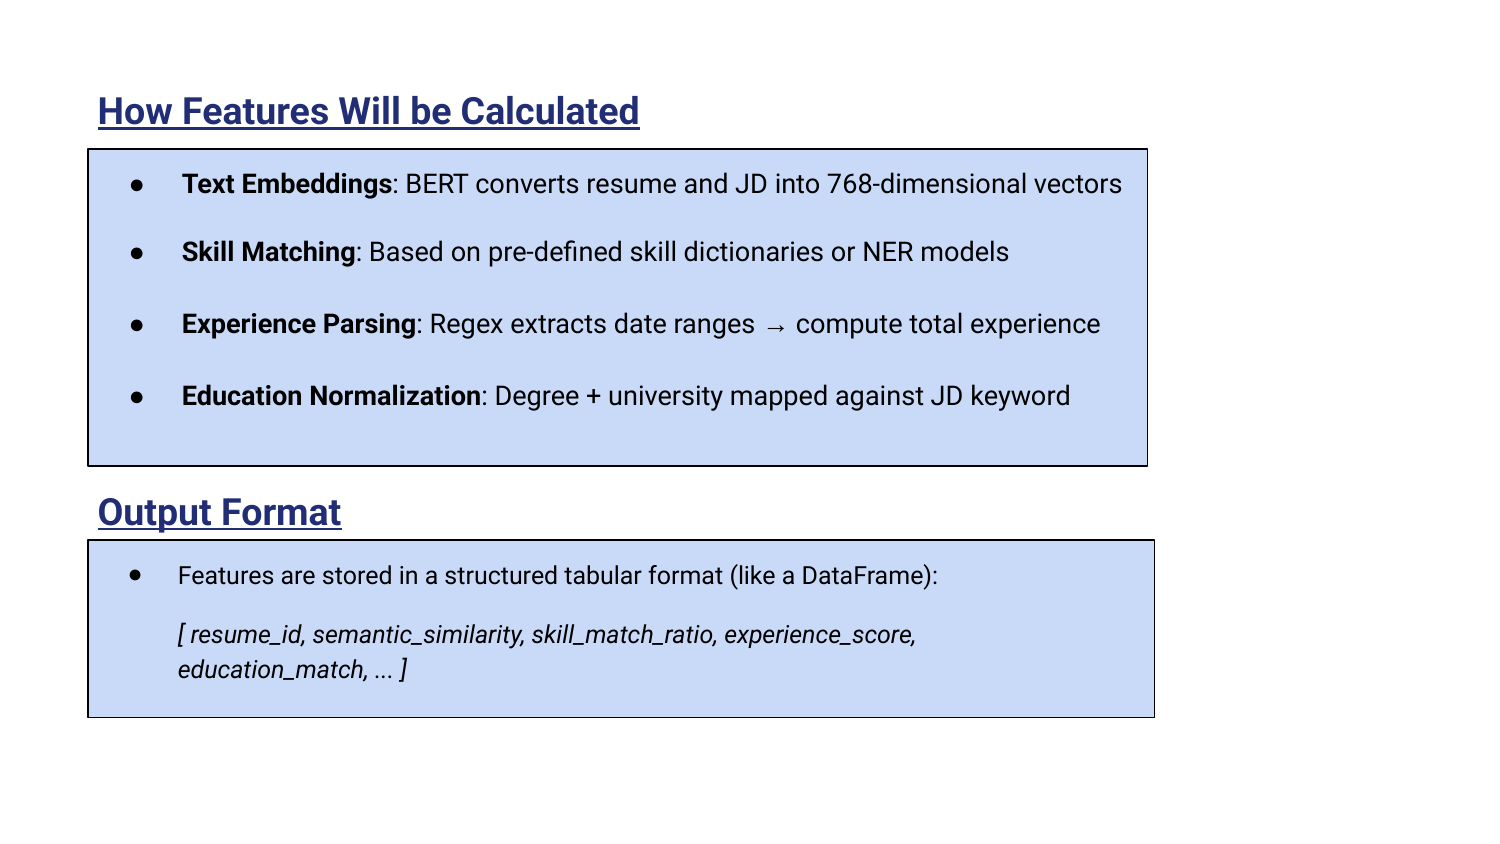

How Features Will be Calculated
Text Embeddings: BERT converts resume and JD into 768-dimensional vectors
Skill Matching: Based on pre-defined skill dictionaries or NER models
Experience Parsing: Regex extracts date ranges → compute total experience
Education Normalization: Degree + university mapped against JD keyword
Output Format
Features are stored in a structured tabular format (like a DataFrame):
[ resume_id, semantic_similarity, skill_match_ratio, experience_score, education_match, ... ]